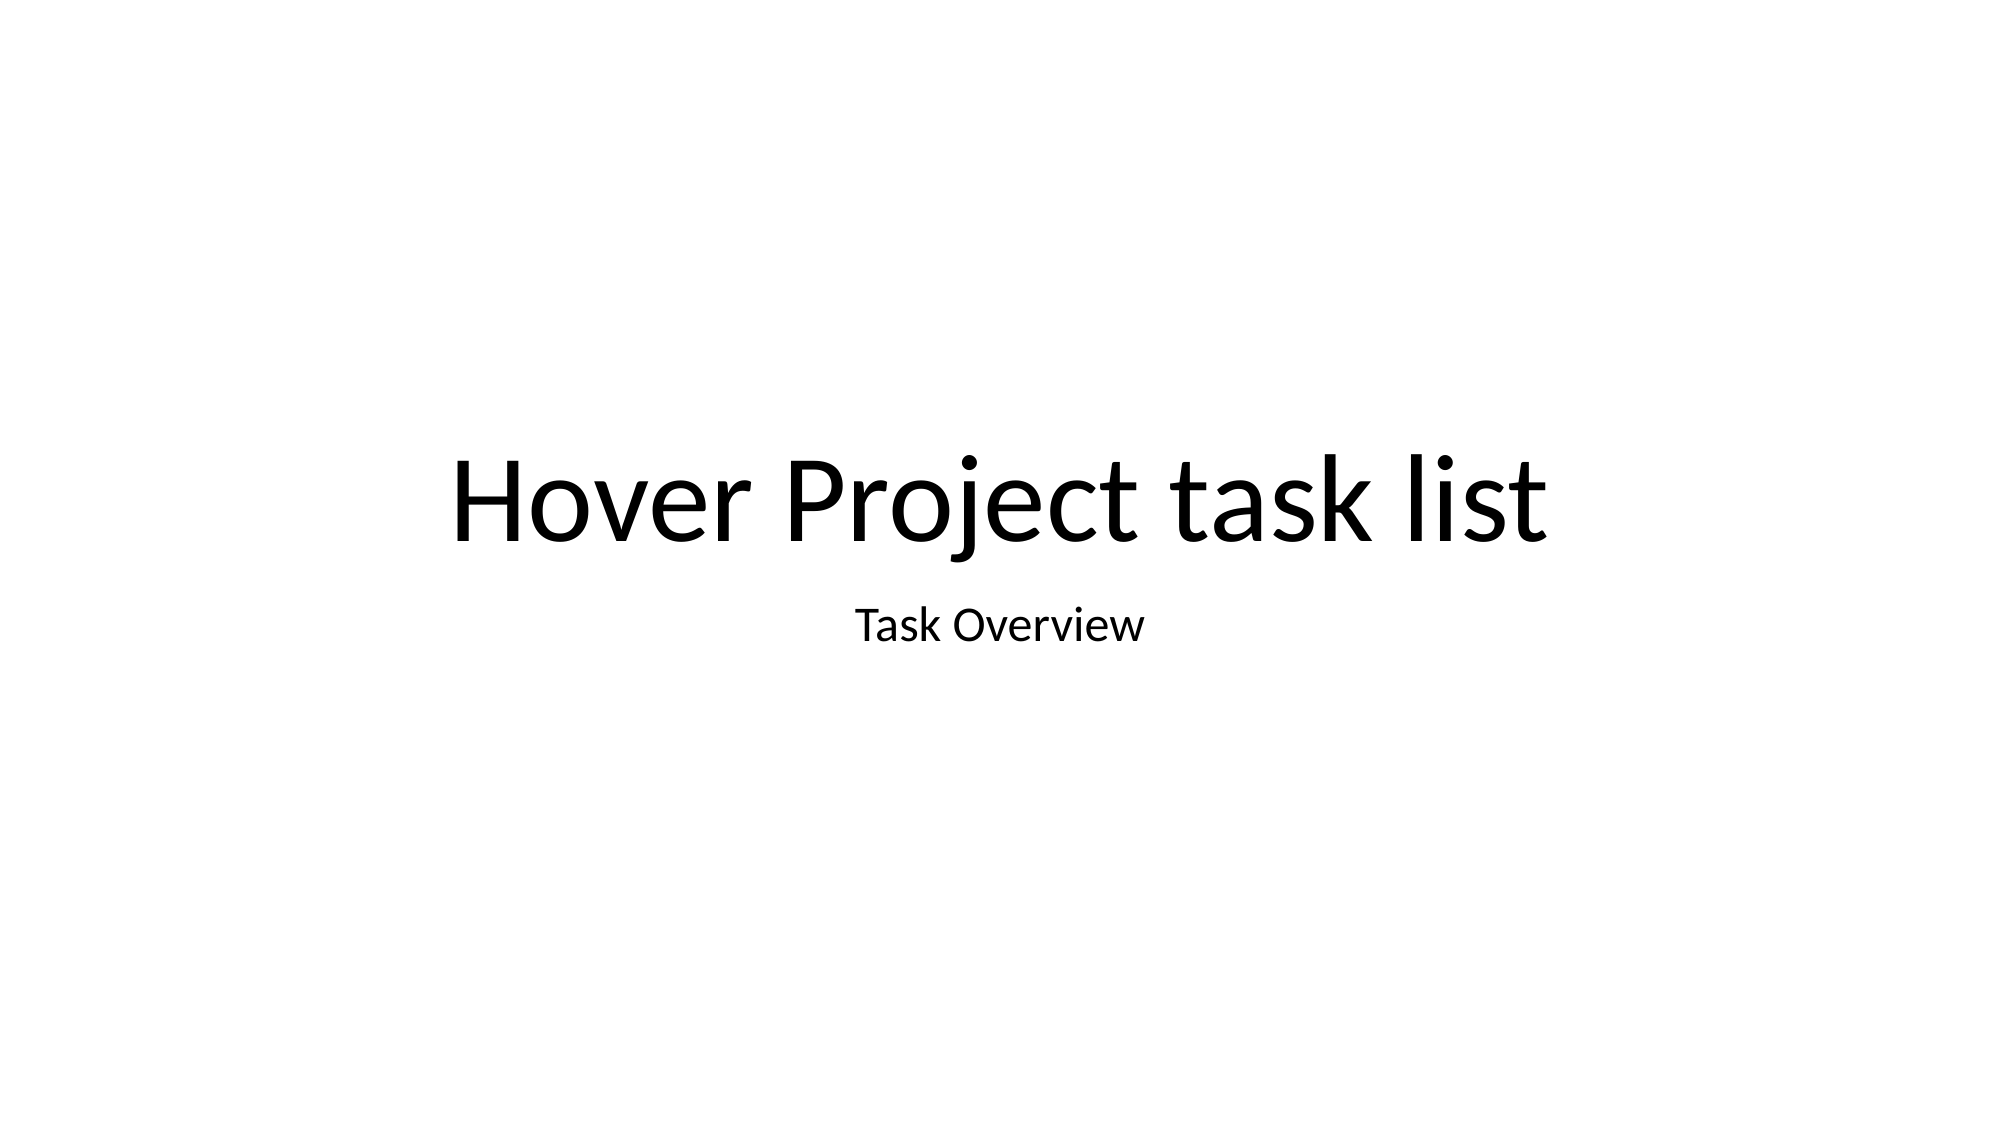

# Hover Project task list
Task Overview